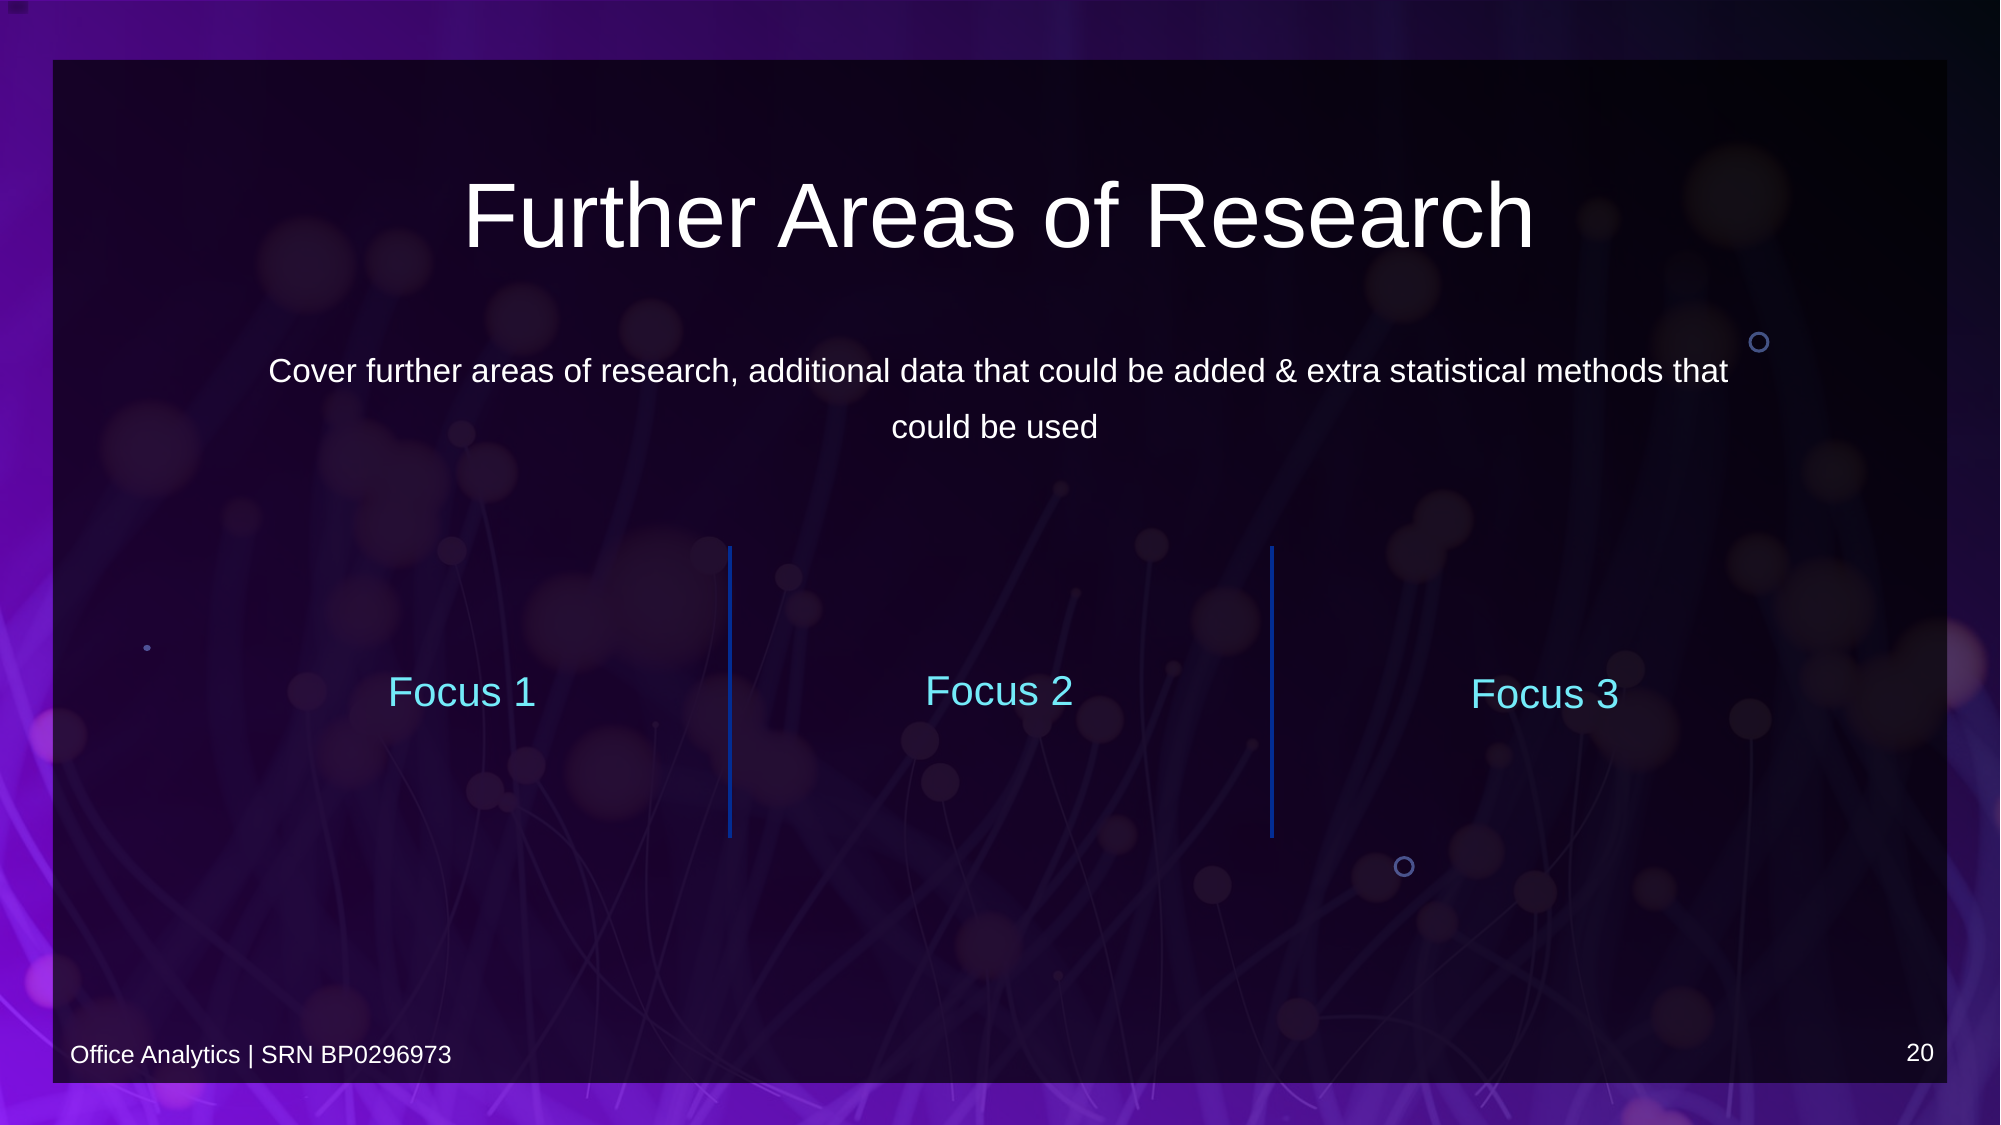

# Further Areas of Research
Cover further areas of research, additional data that could be added & extra statistical methods that could be used

Focus 2
Focus 1

Focus 3

20
Office Analytics | SRN BP0296973